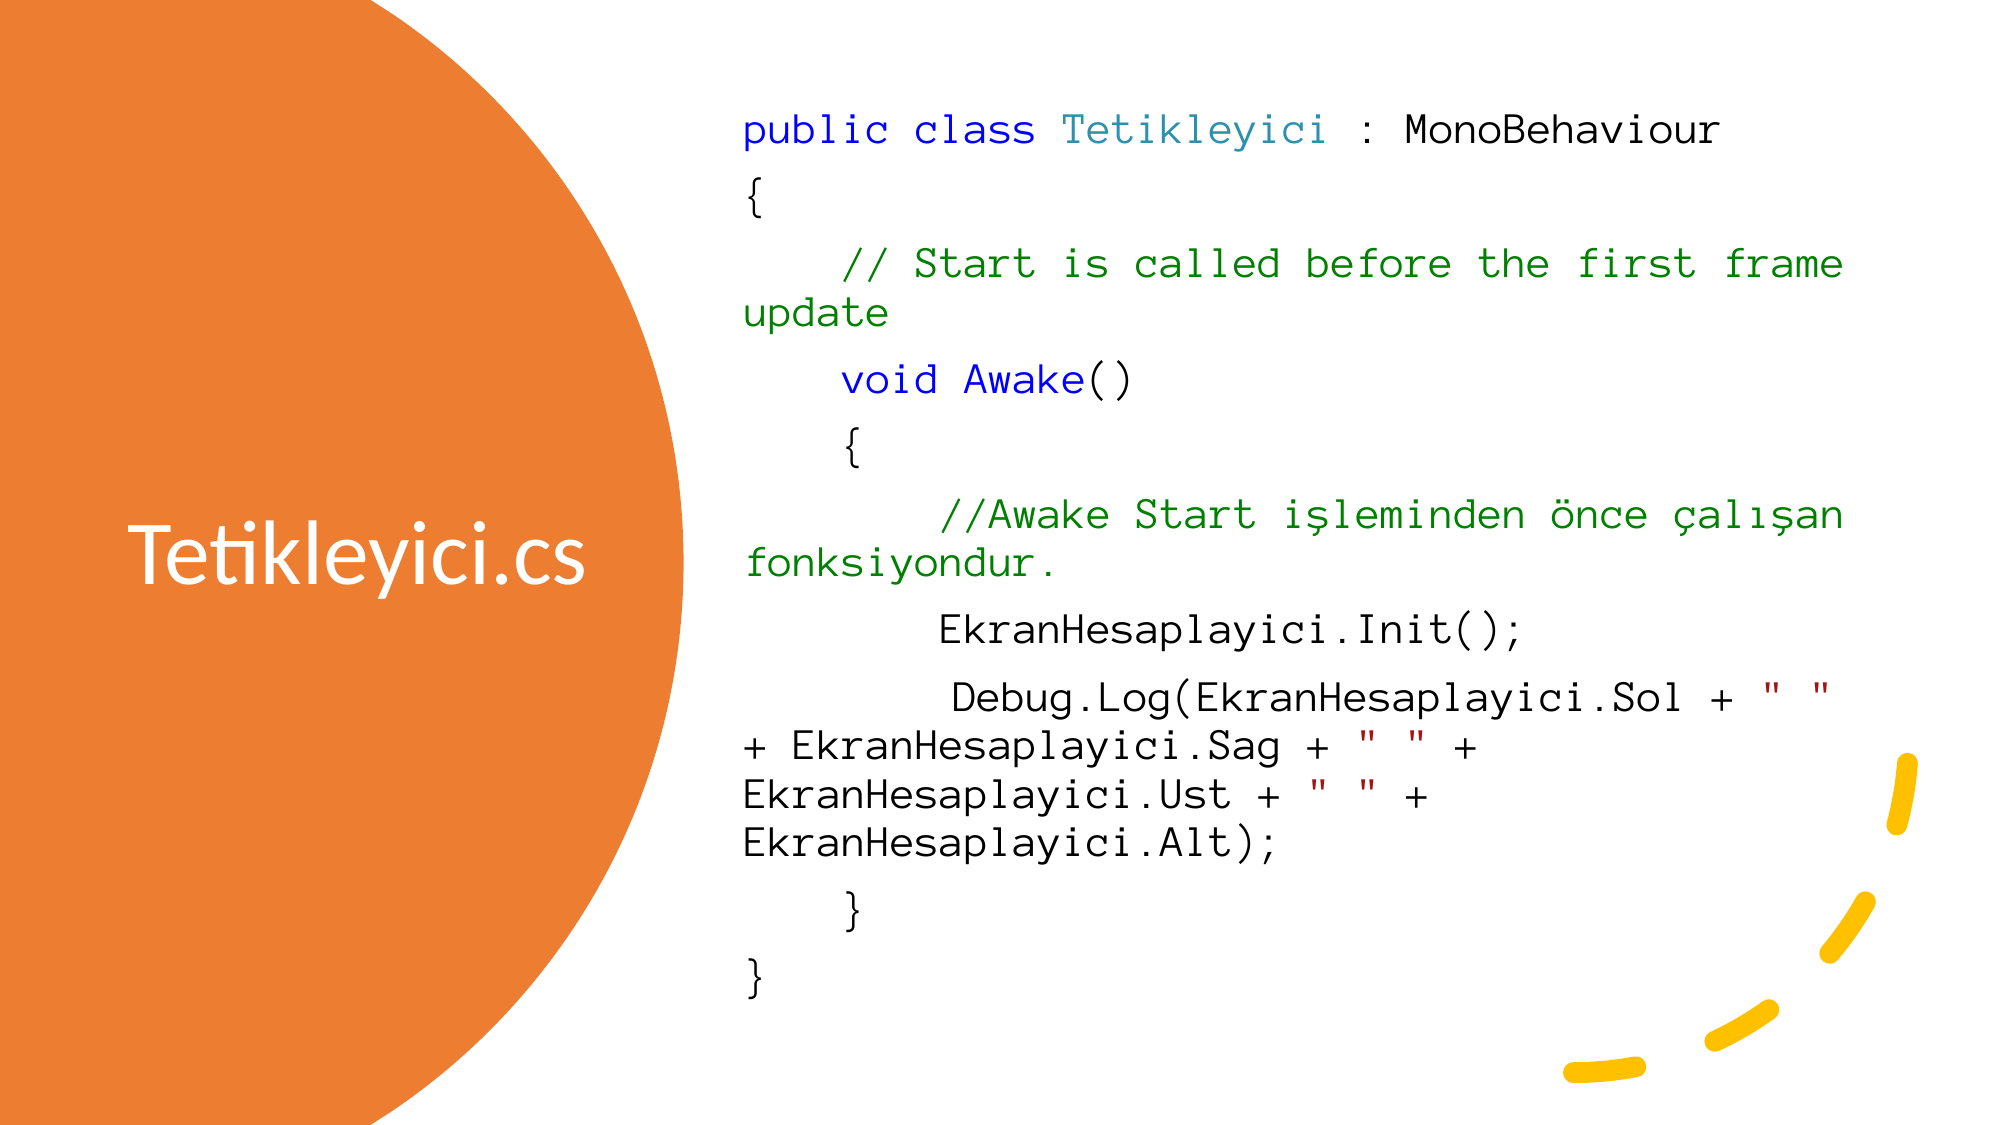

public class Tetikleyici : MonoBehaviour
{
    // Start is called before the first frame update
    void Awake()
    {
        //Awake Start işleminden önce çalışan fonksiyondur.
        EkranHesaplayici.Init();
	   Debug.Log(EkranHesaplayici.Sol + " " + EkranHesaplayici.Sag + " " + EkranHesaplayici.Ust + " " + EkranHesaplayici.Alt);
    }
}

# Tetikleyici.cs